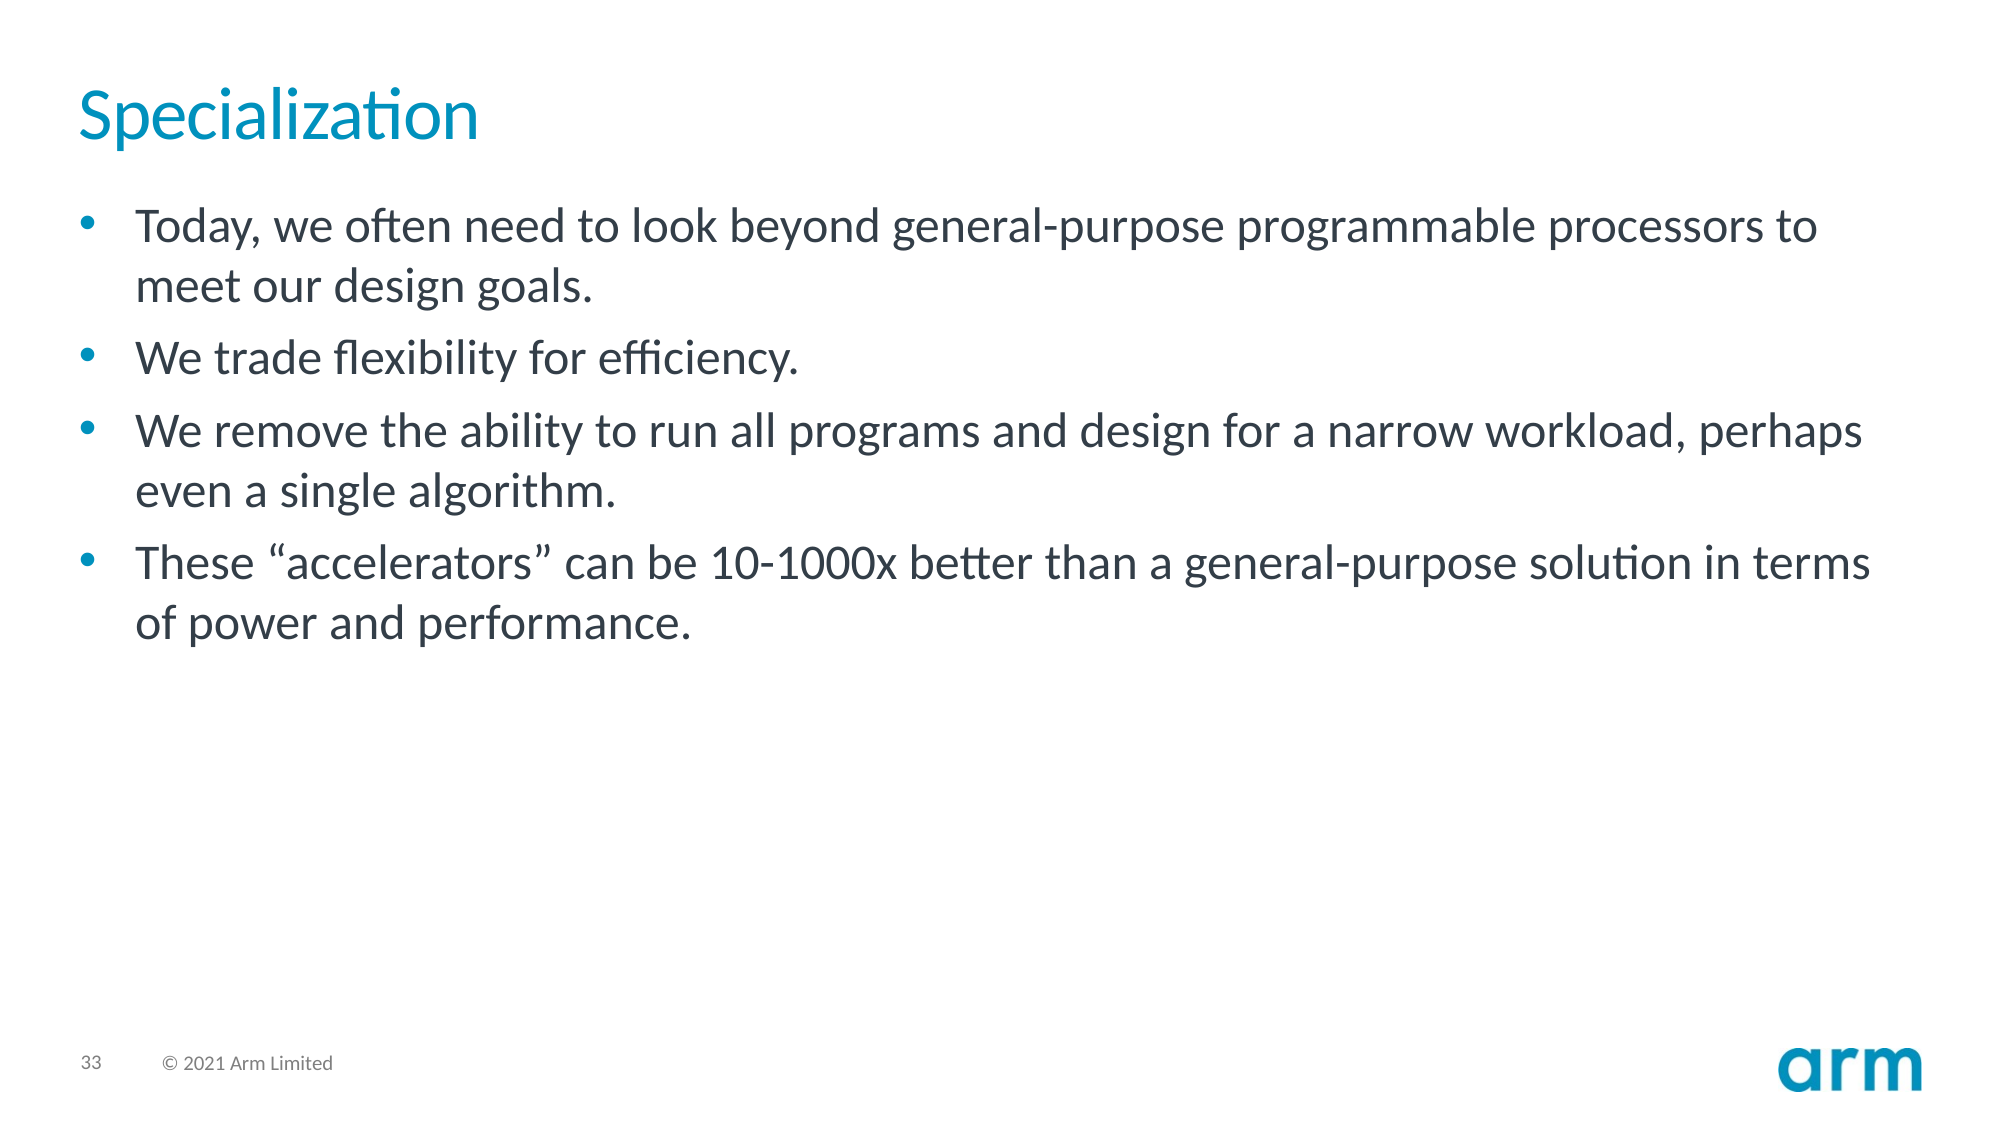

# Specialization
Today, we often need to look beyond general-purpose programmable processors to meet our design goals.
We trade flexibility for efficiency.
We remove the ability to run all programs and design for a narrow workload, perhaps even a single algorithm.
These “accelerators” can be 10-1000x better than a general-purpose solution in terms of power and performance.